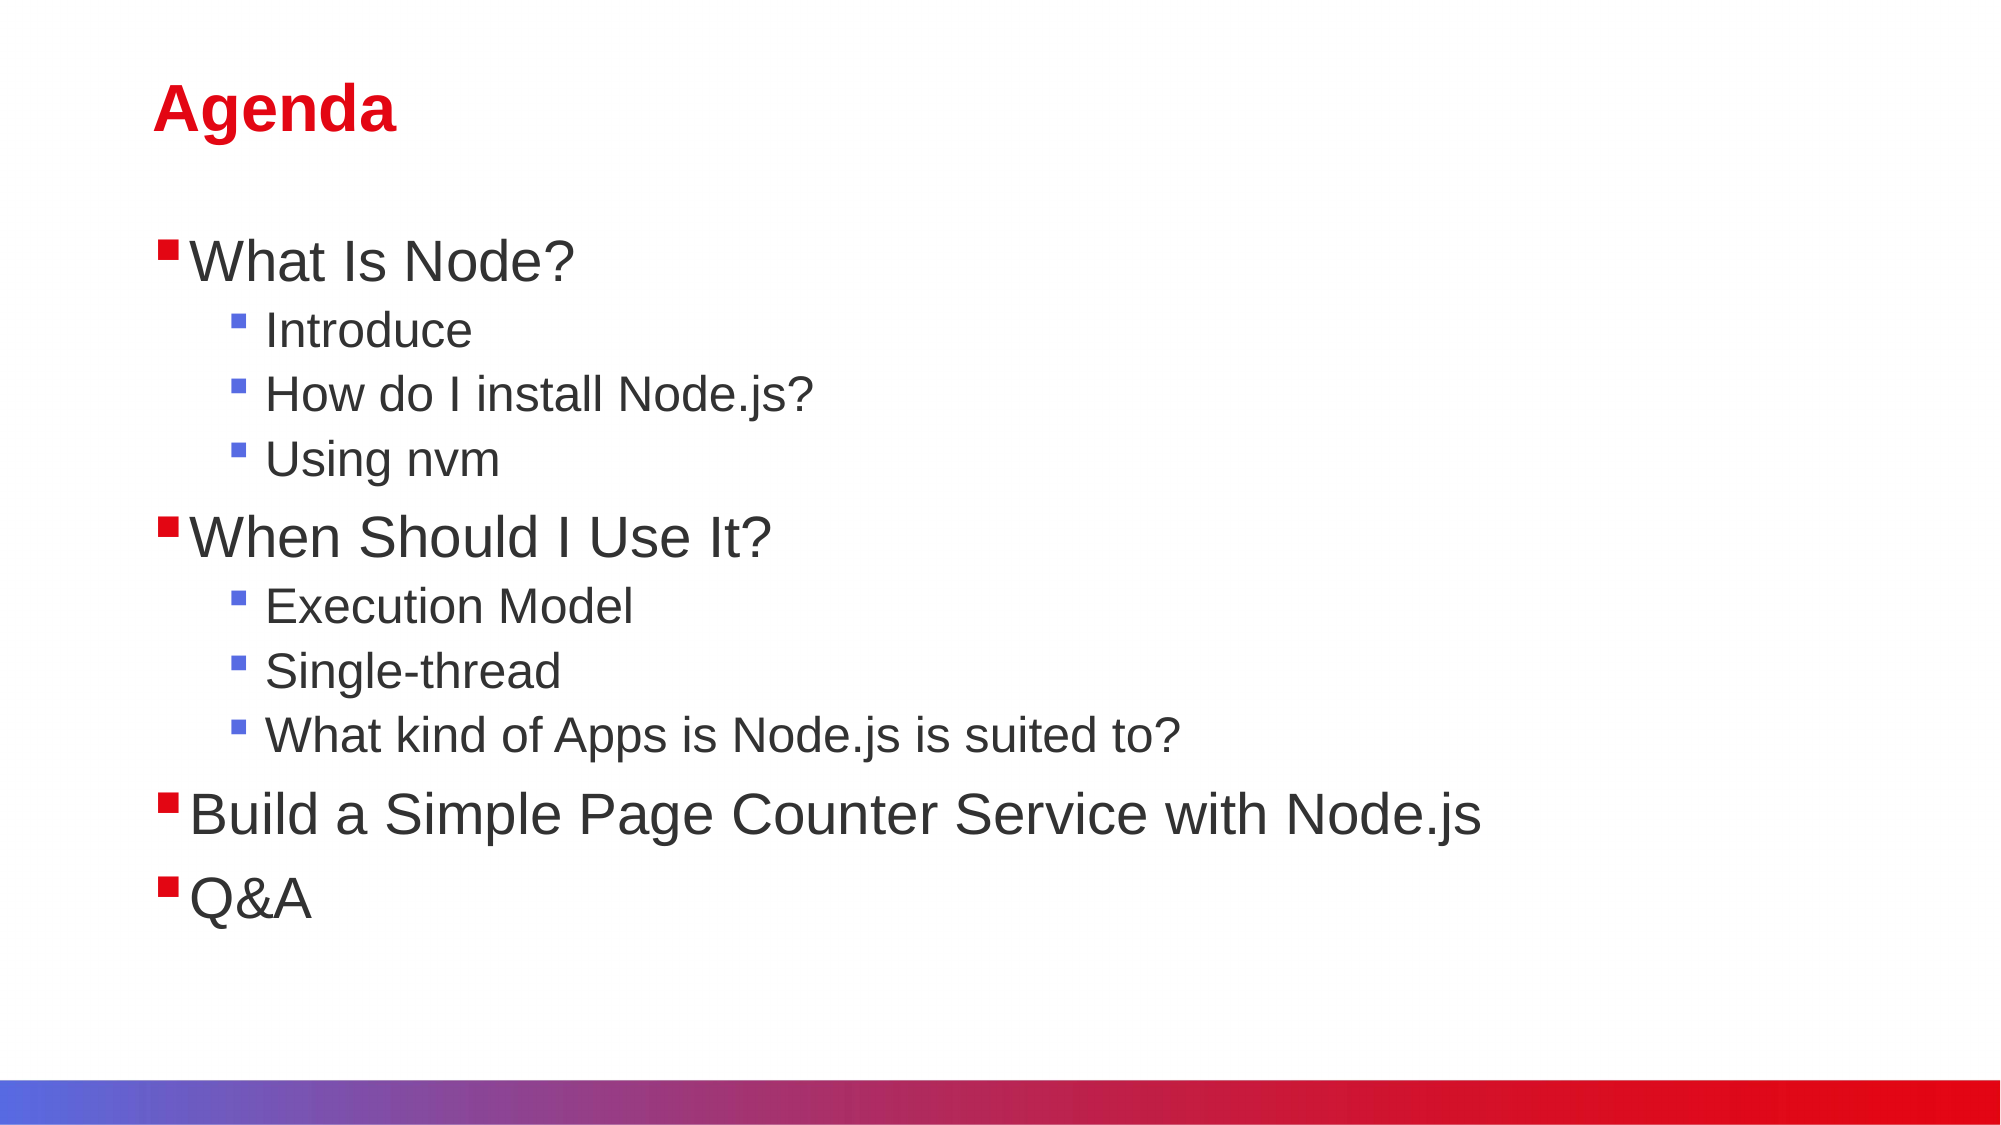

# Agenda
What Is Node?
Introduce
How do I install Node.js?
Using nvm
When Should I Use It?
Execution Model
Single-thread
What kind of Apps is Node.js is suited to?
Build a Simple Page Counter Service with Node.js
Q&A